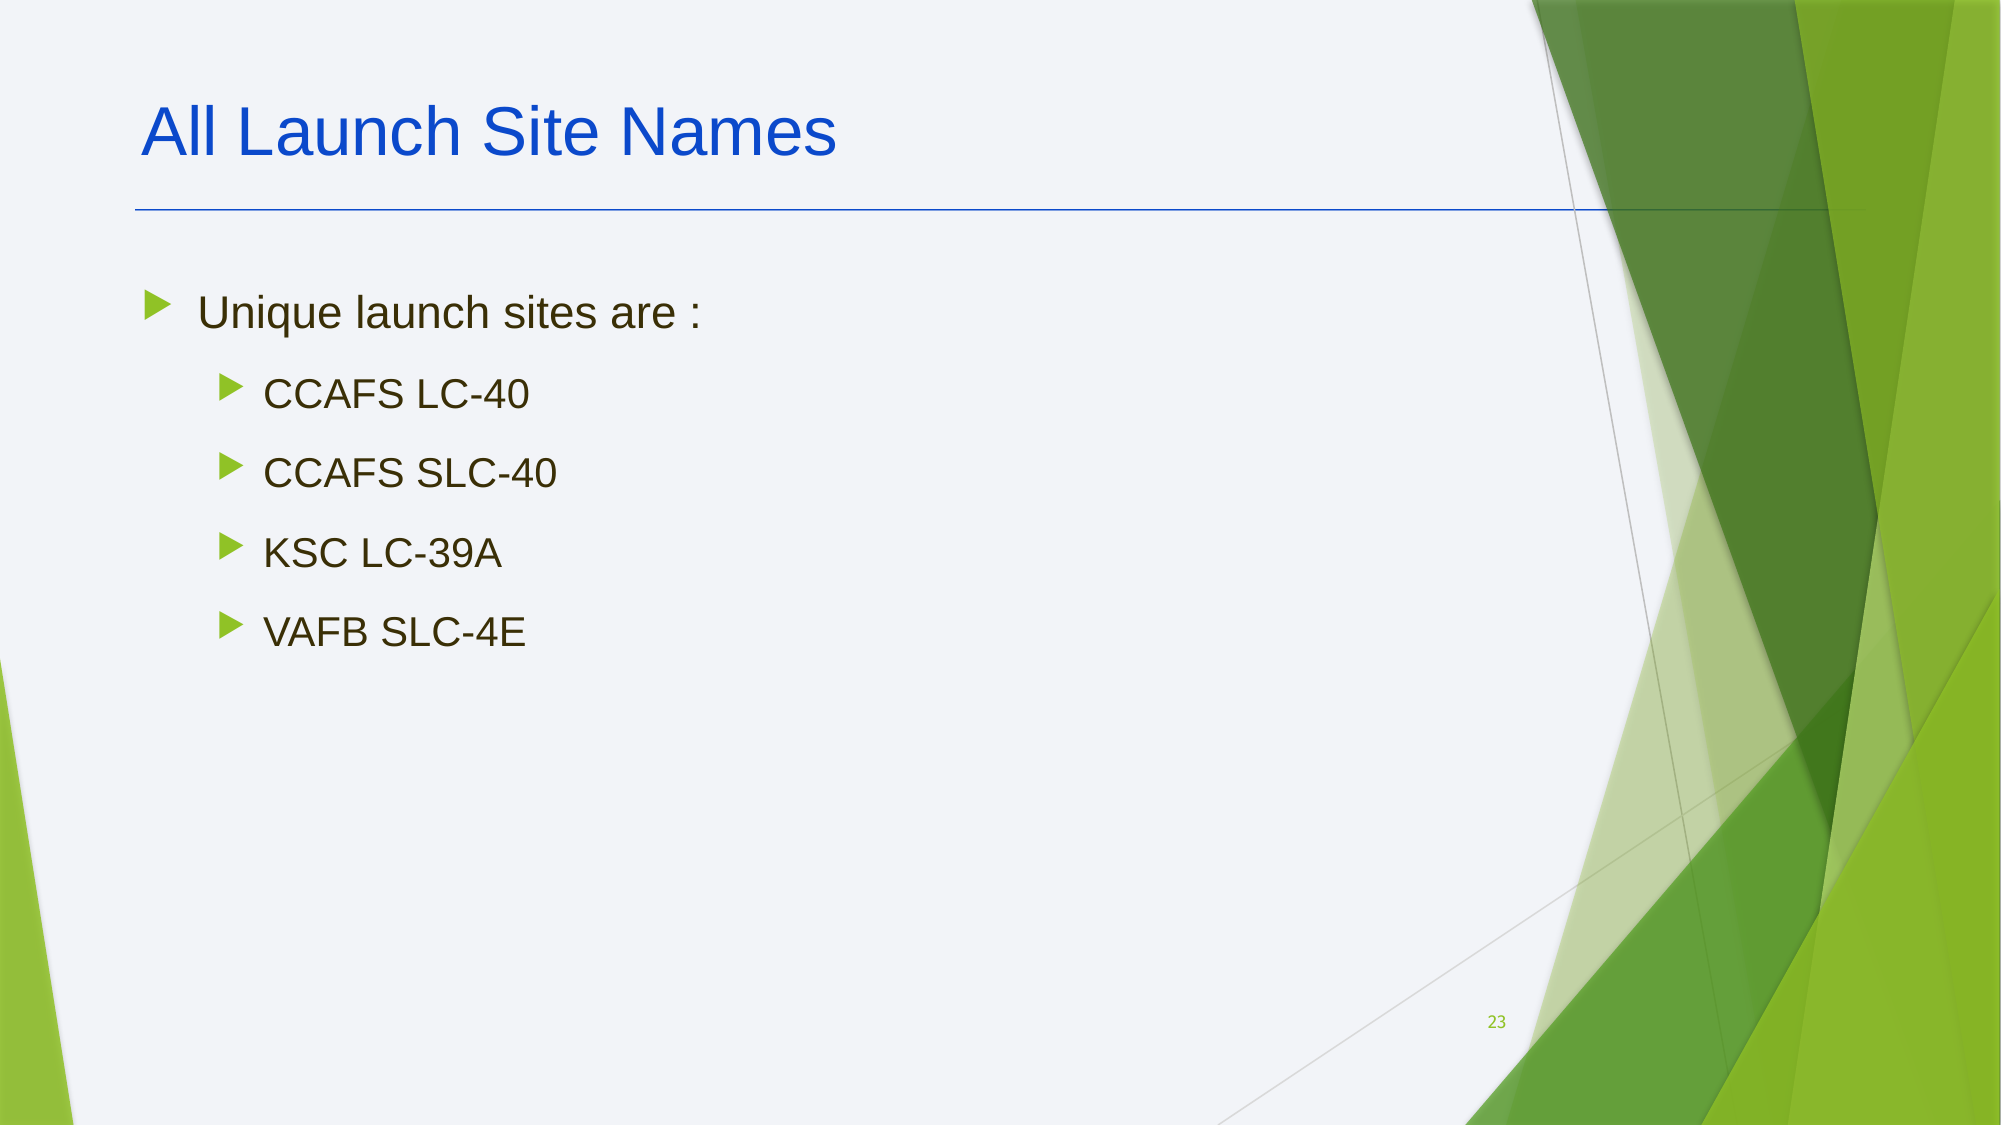

All Launch Site Names
Unique launch sites are :
CCAFS LC-40
CCAFS SLC-40
KSC LC-39A
VAFB SLC-4E

23